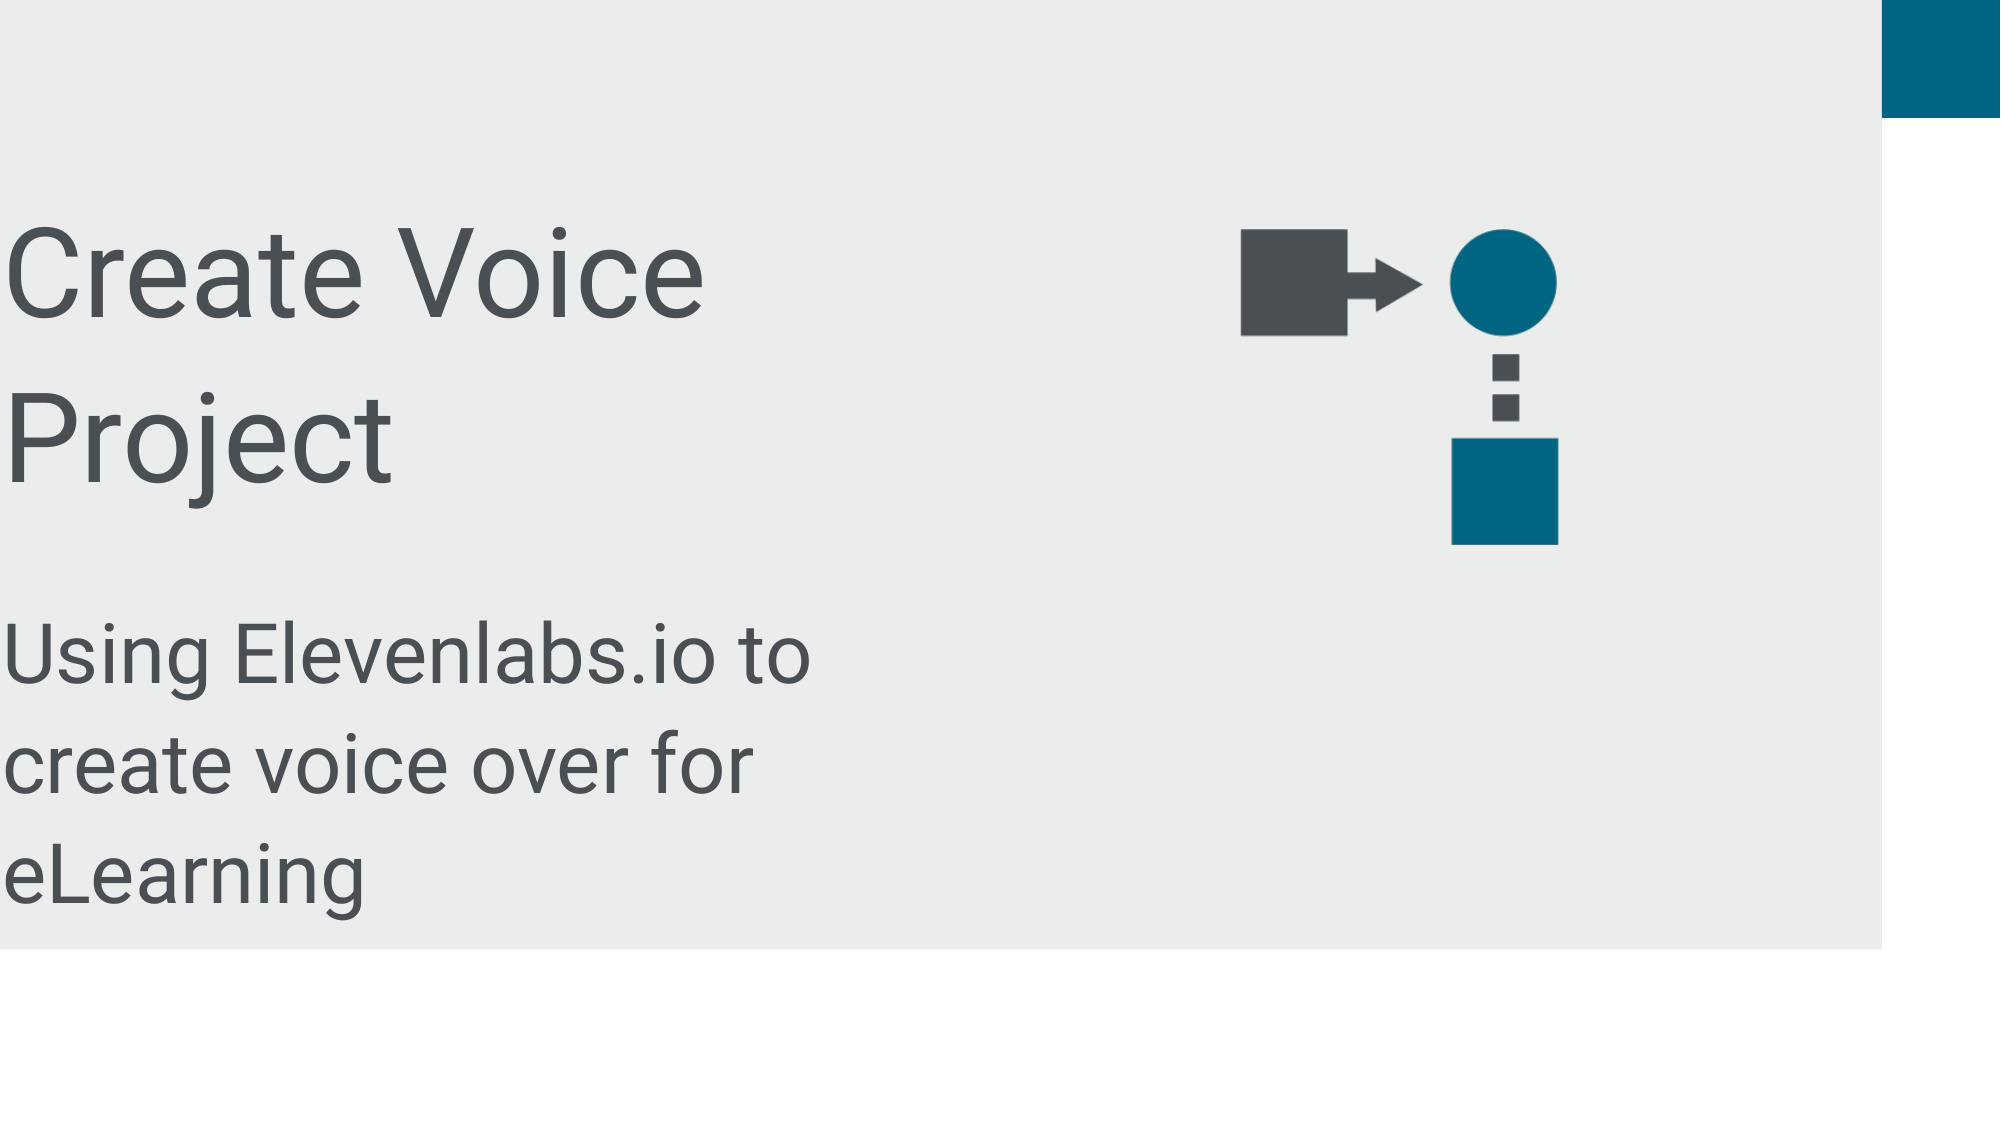

# Create Voice Project
Using Elevenlabs.io to create voice over for eLearning